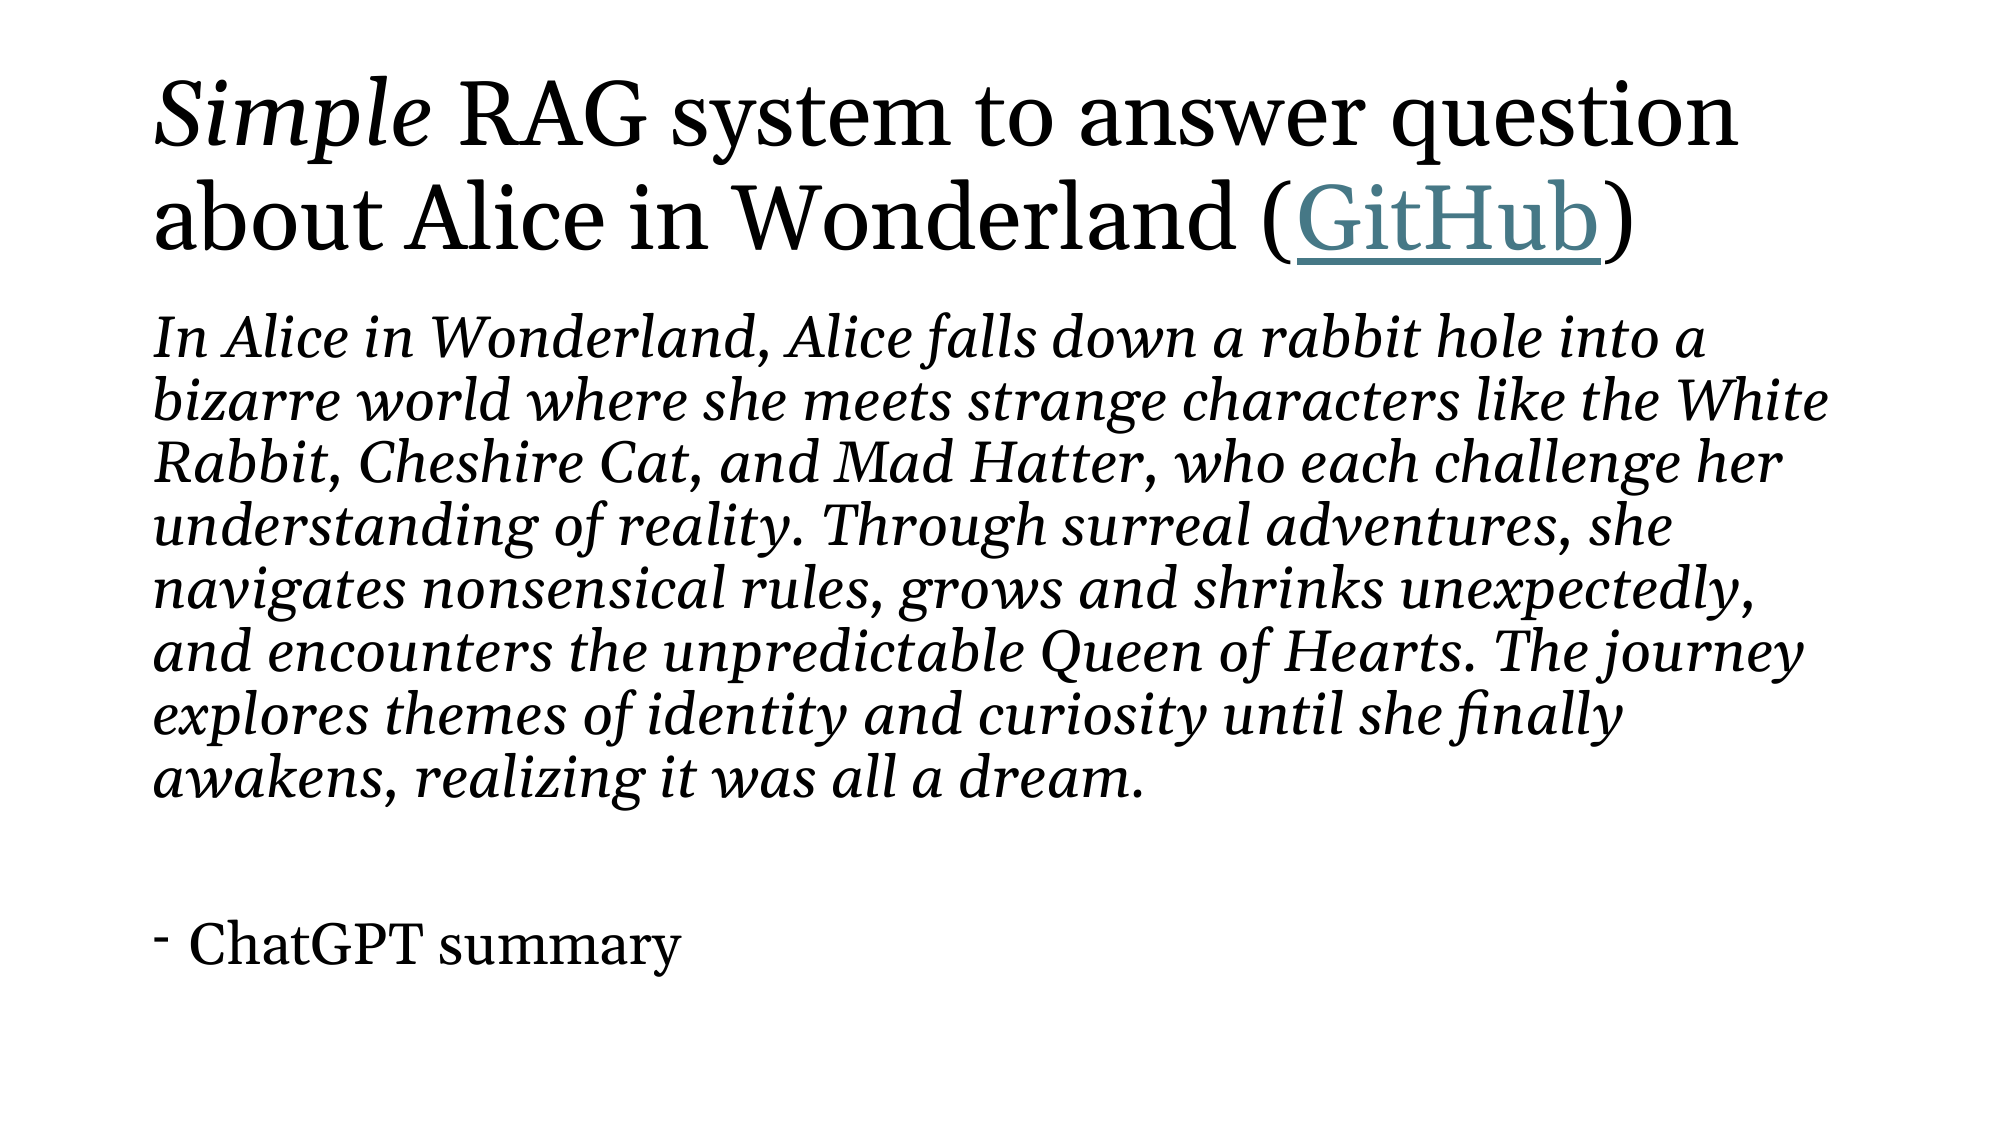

# Simple RAG system to answer question about Alice in Wonderland (GitHub)
In Alice in Wonderland, Alice falls down a rabbit hole into a bizarre world where she meets strange characters like the White Rabbit, Cheshire Cat, and Mad Hatter, who each challenge her understanding of reality. Through surreal adventures, she navigates nonsensical rules, grows and shrinks unexpectedly, and encounters the unpredictable Queen of Hearts. The journey explores themes of identity and curiosity until she finally awakens, realizing it was all a dream.

ChatGPT summary